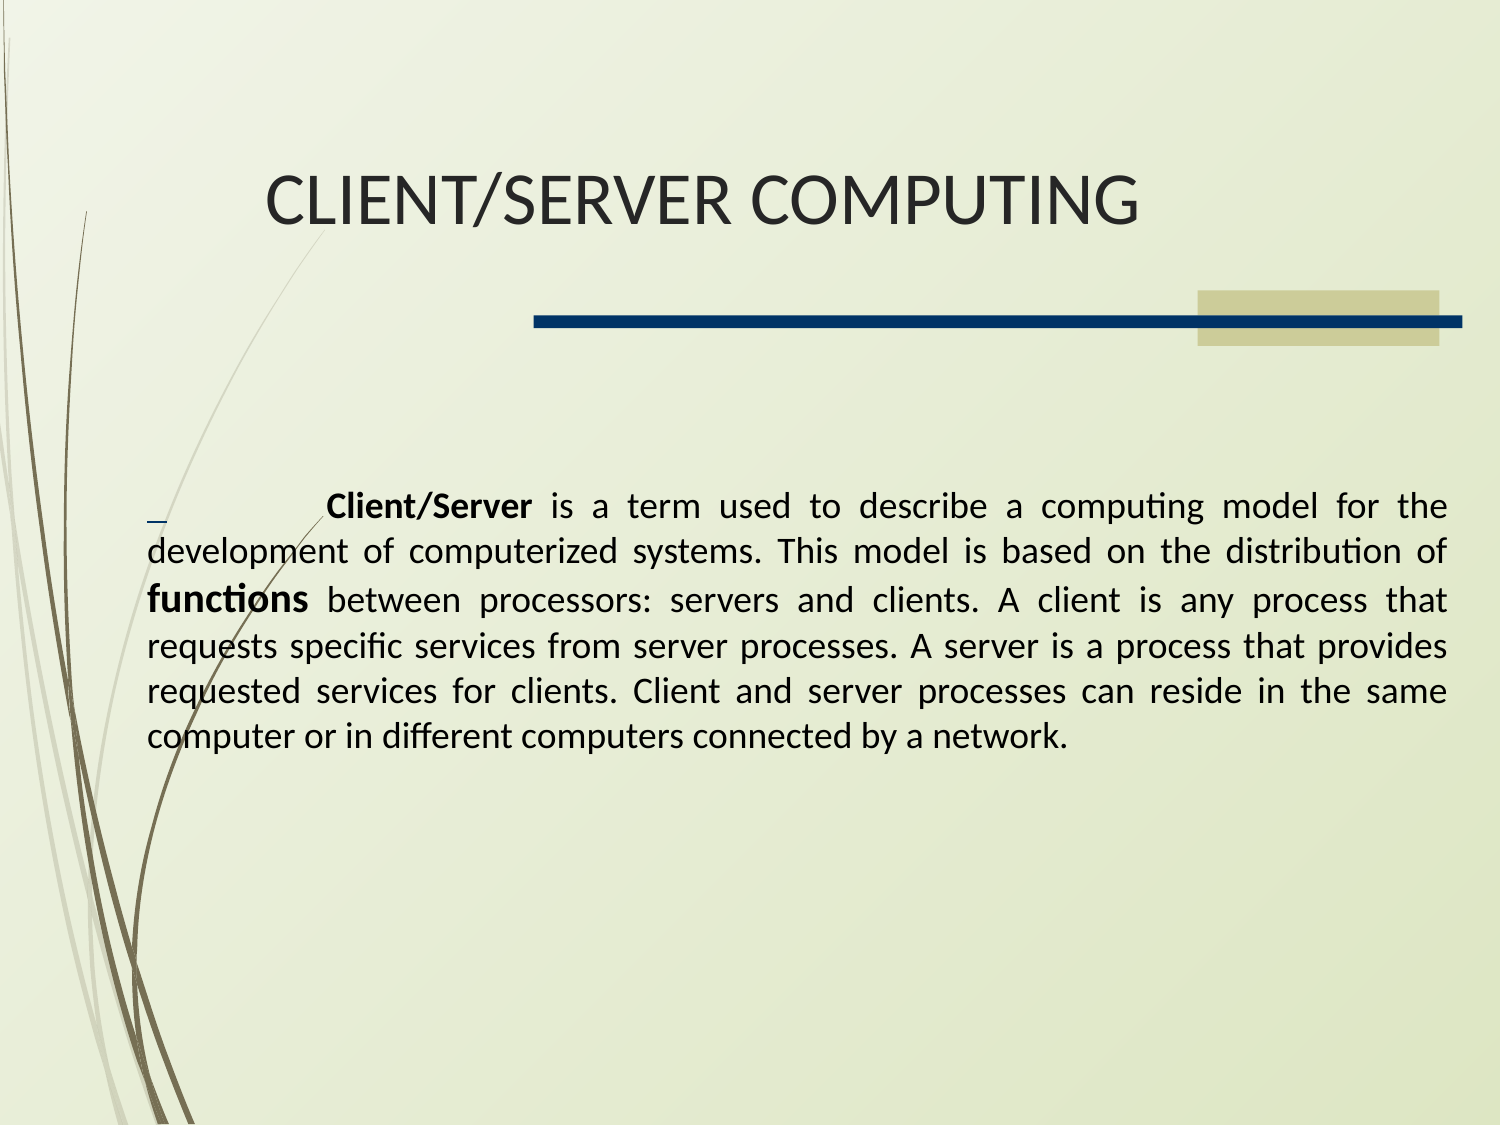

# CLIENT/SERVER COMPUTING

 	 Client/Server is a term used to describe a computing model for the development of computerized systems. This model is based on the distribution of functions between processors: servers and clients. A client is any process that requests specific services from server processes. A server is a process that provides requested services for clients. Client and server processes can reside in the same computer or in different computers connected by a network.